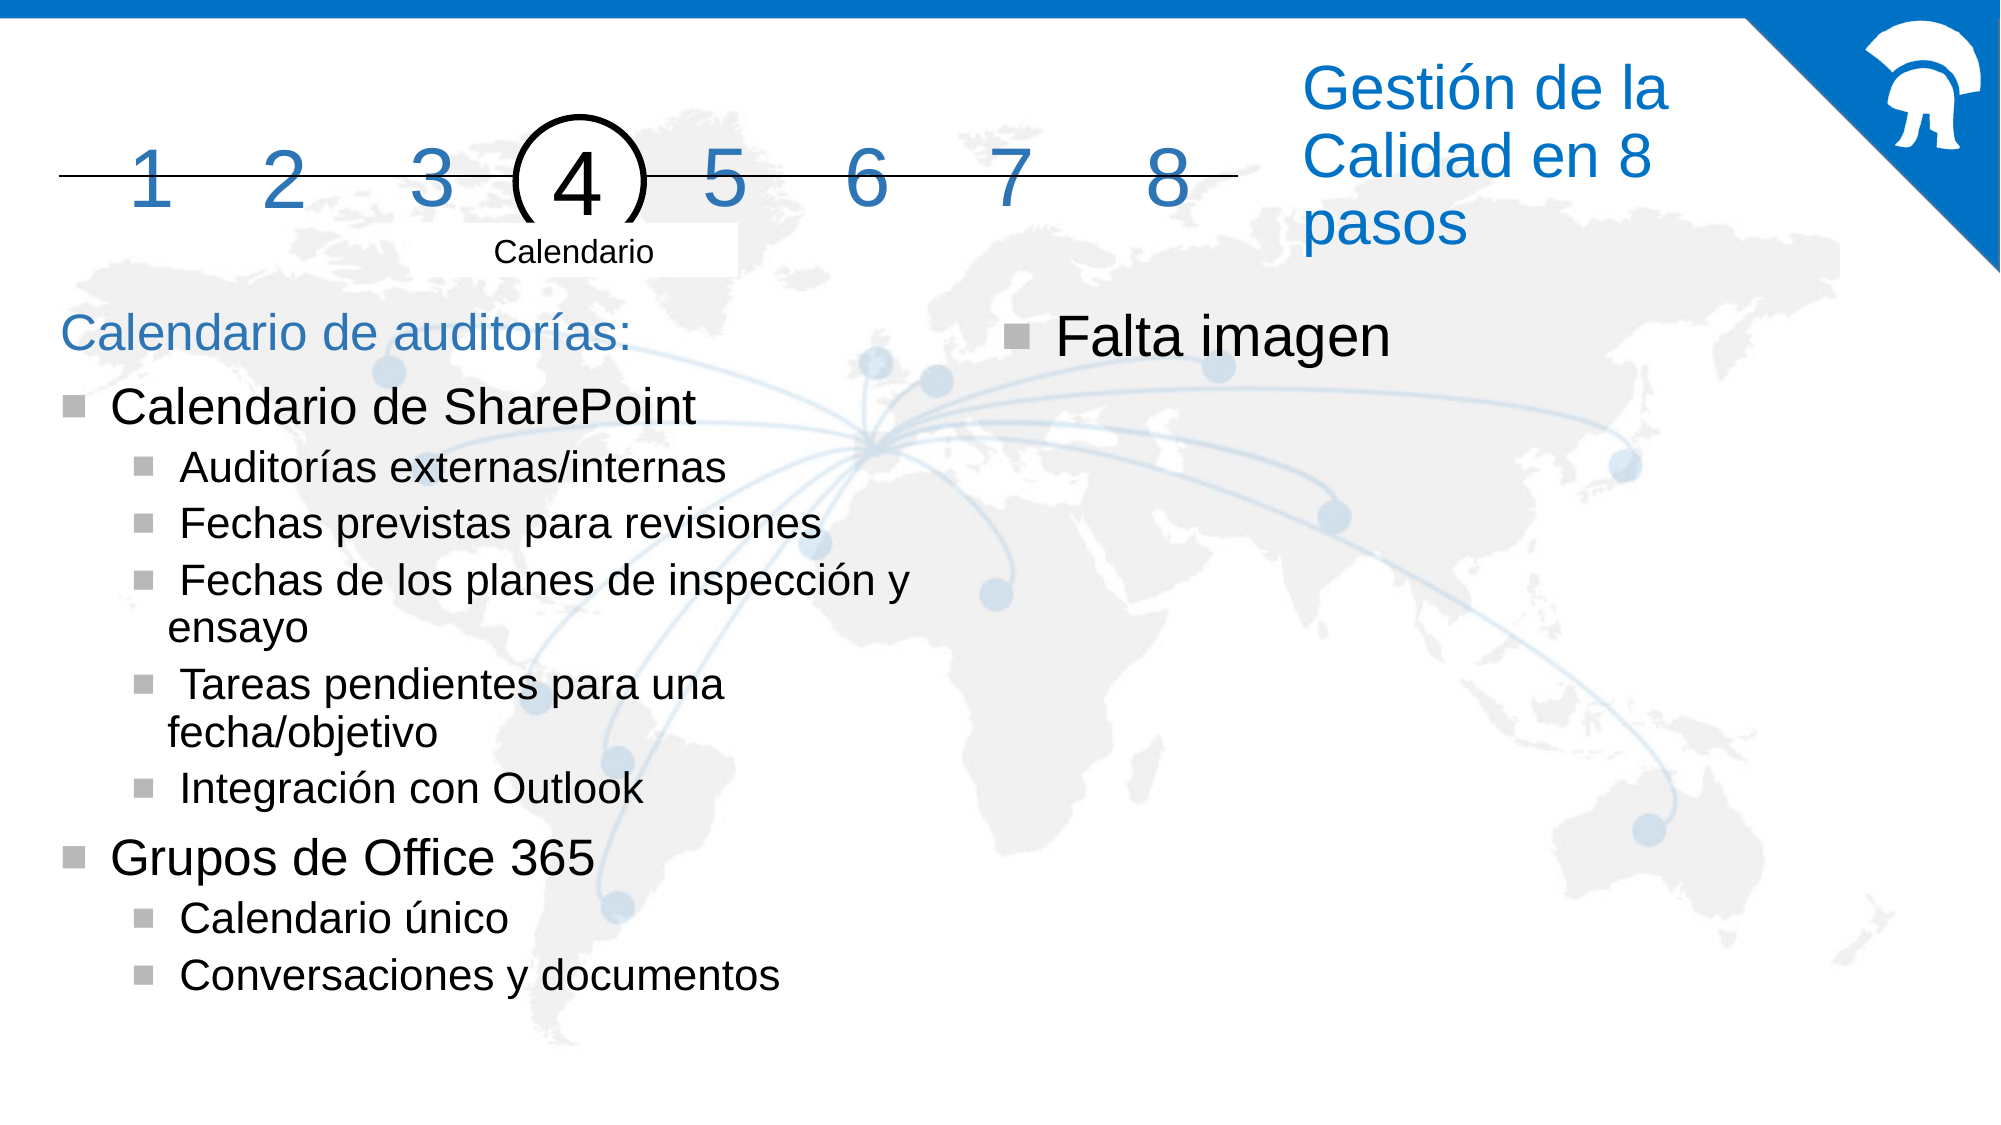

# Gestión de la Calidad en 8 pasos
3
4
5
6
7
8
1

2
Calendario
Calendario de auditorías:
 Calendario de SharePoint
 Auditorías externas/internas
 Fechas previstas para revisiones
 Fechas de los planes de inspección y ensayo
 Tareas pendientes para una fecha/objetivo
 Integración con Outlook
 Grupos de Office 365
 Calendario único
 Conversaciones y documentos
 Falta imagen